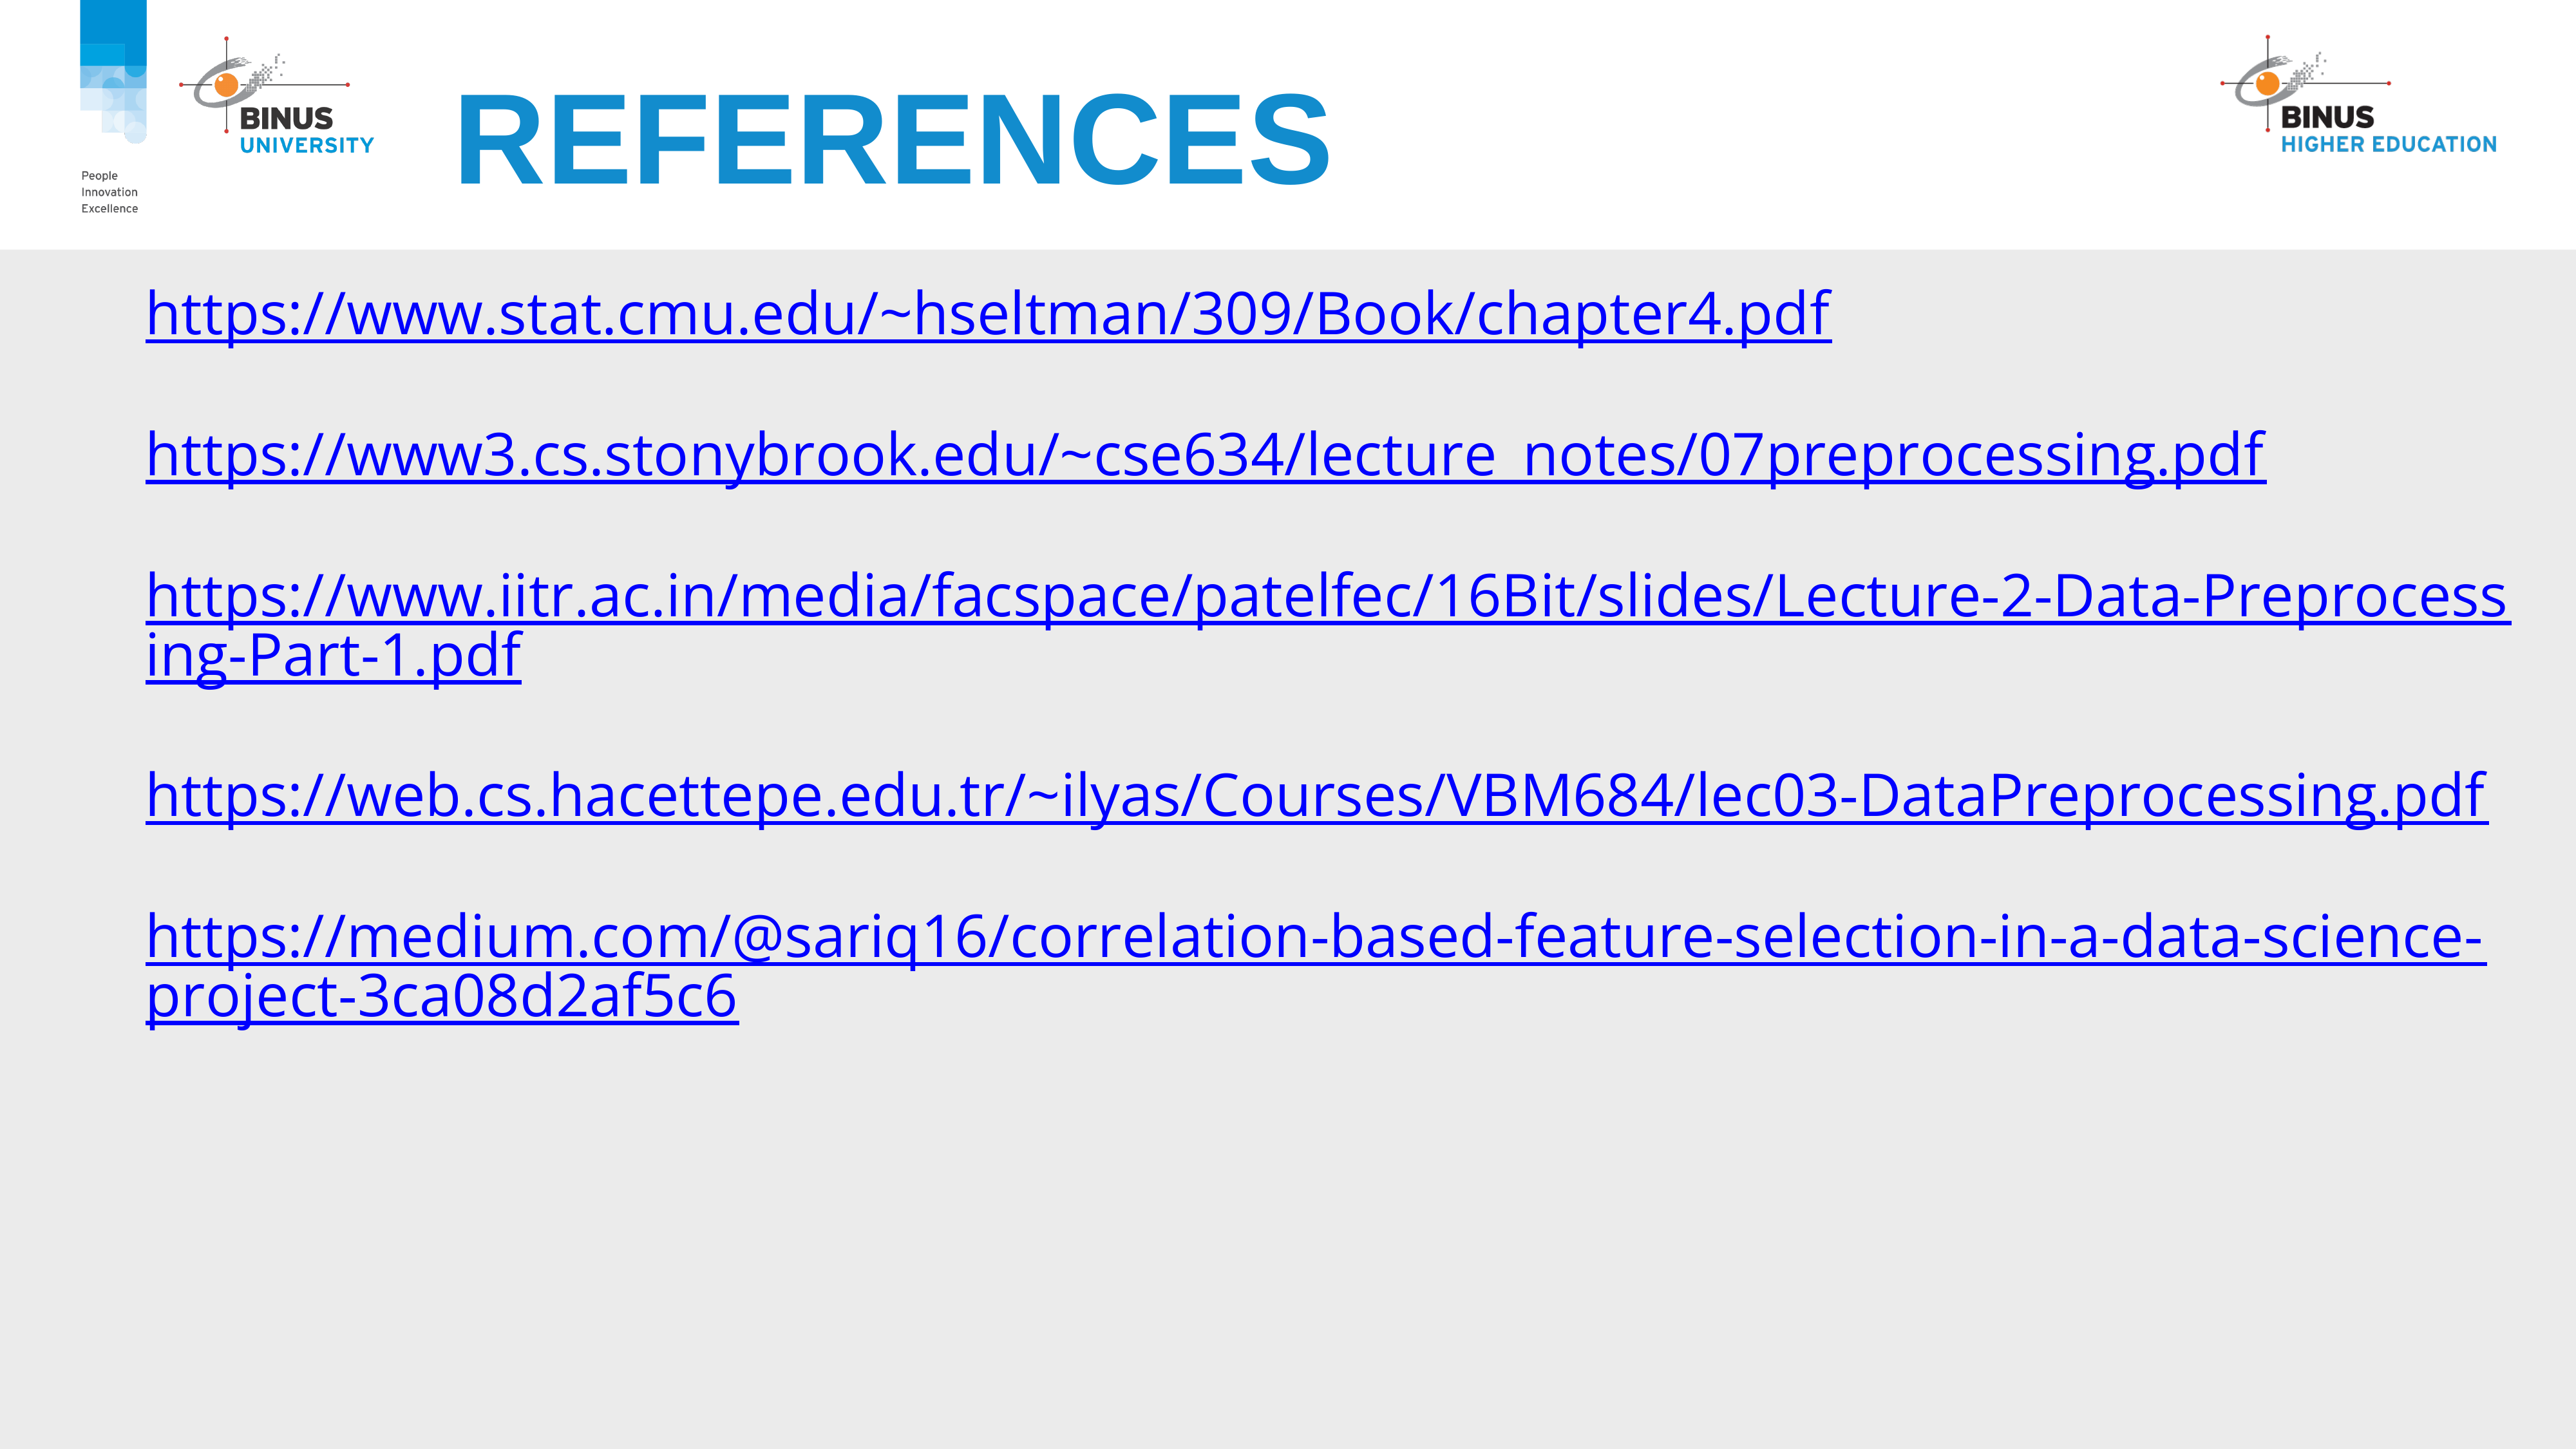

# References
https://www.stat.cmu.edu/~hseltman/309/Book/chapter4.pdf
https://www3.cs.stonybrook.edu/~cse634/lecture_notes/07preprocessing.pdf
https://www.iitr.ac.in/media/facspace/patelfec/16Bit/slides/Lecture-2-Data-Preprocessing-Part-1.pdf
https://web.cs.hacettepe.edu.tr/~ilyas/Courses/VBM684/lec03-DataPreprocessing.pdf
https://medium.com/@sariq16/correlation-based-feature-selection-in-a-data-science-project-3ca08d2af5c6